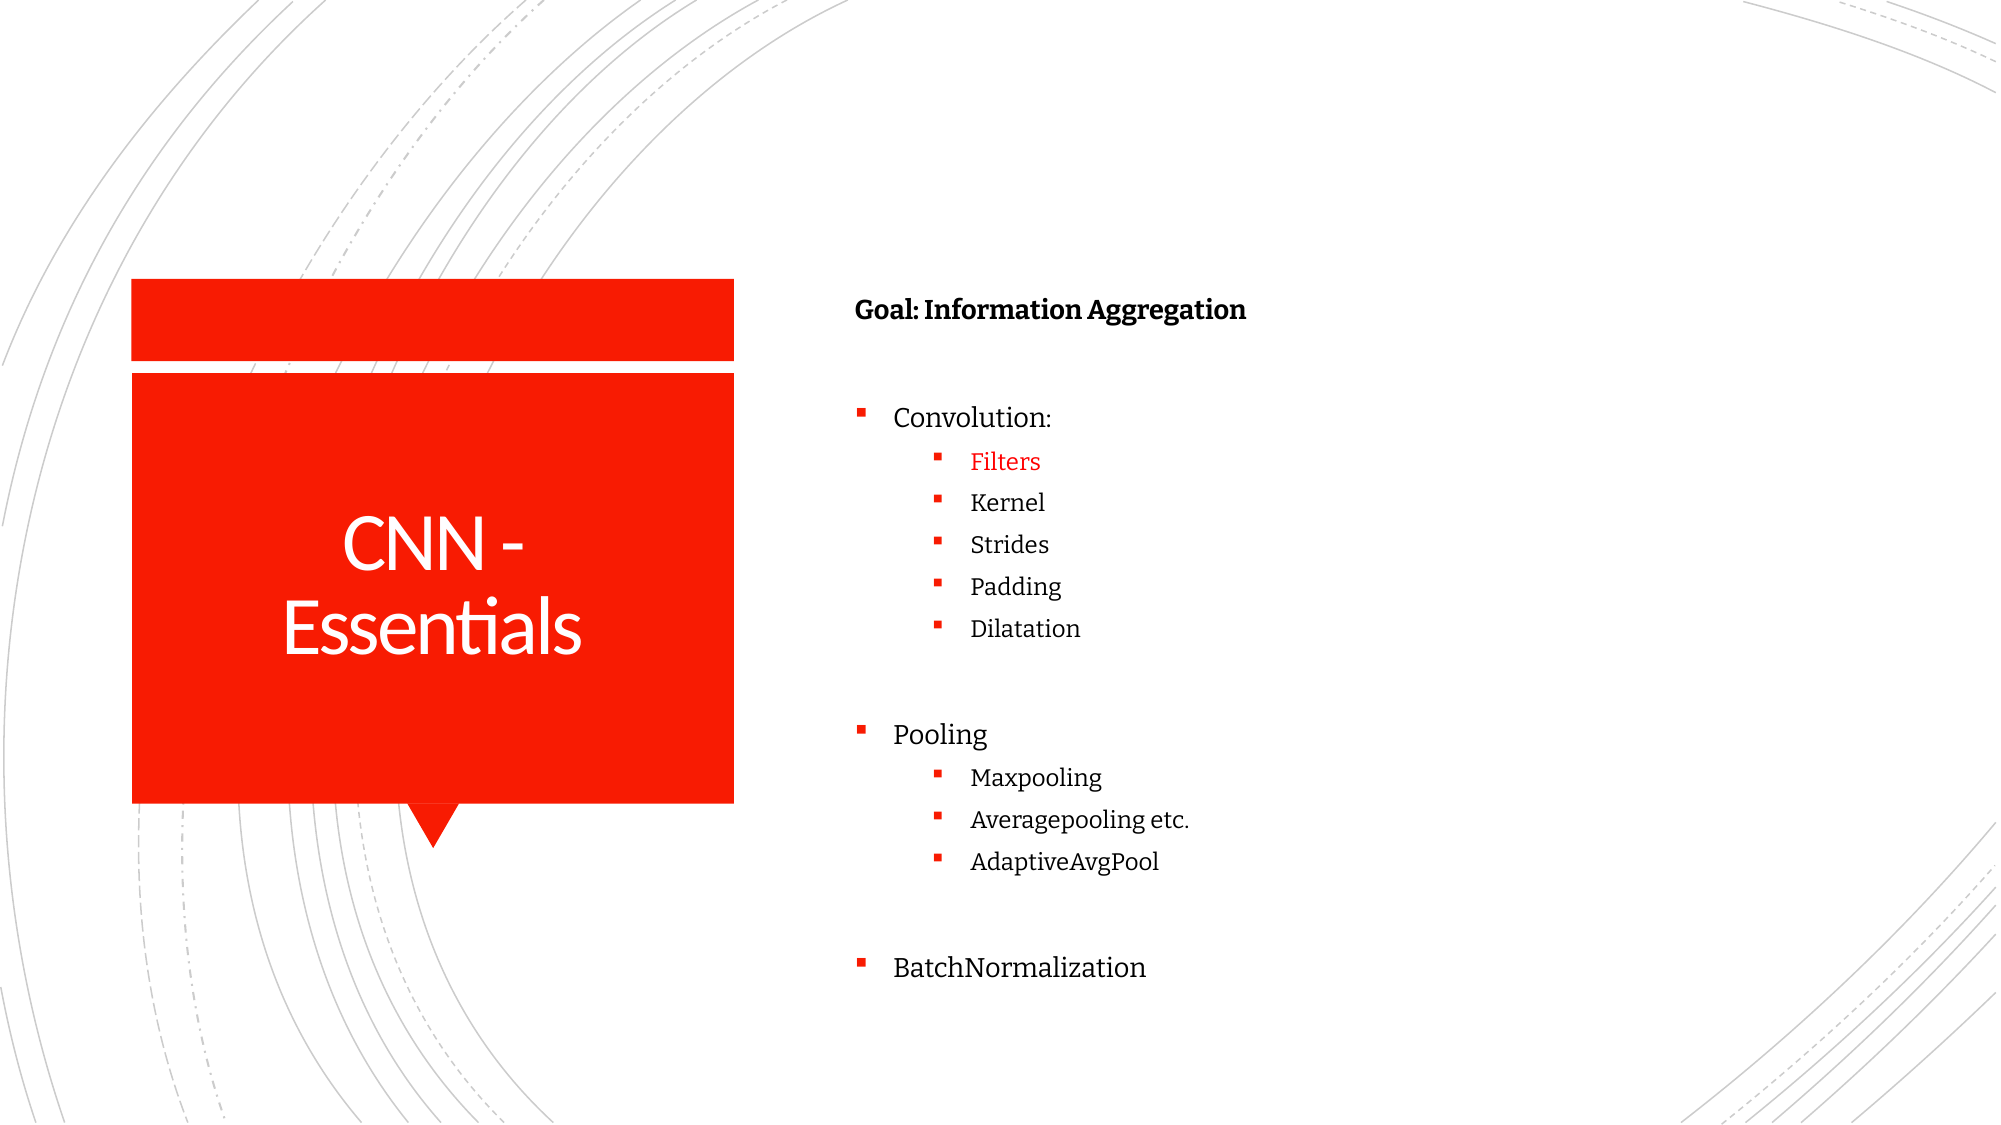

Goal: Information Aggregation

Convolution:
Filters
Kernel
Strides
Padding
Dilatation

Pooling
Maxpooling
Averagepooling etc.
AdaptiveAvgPool

BatchNormalization

# CNN - Essentials